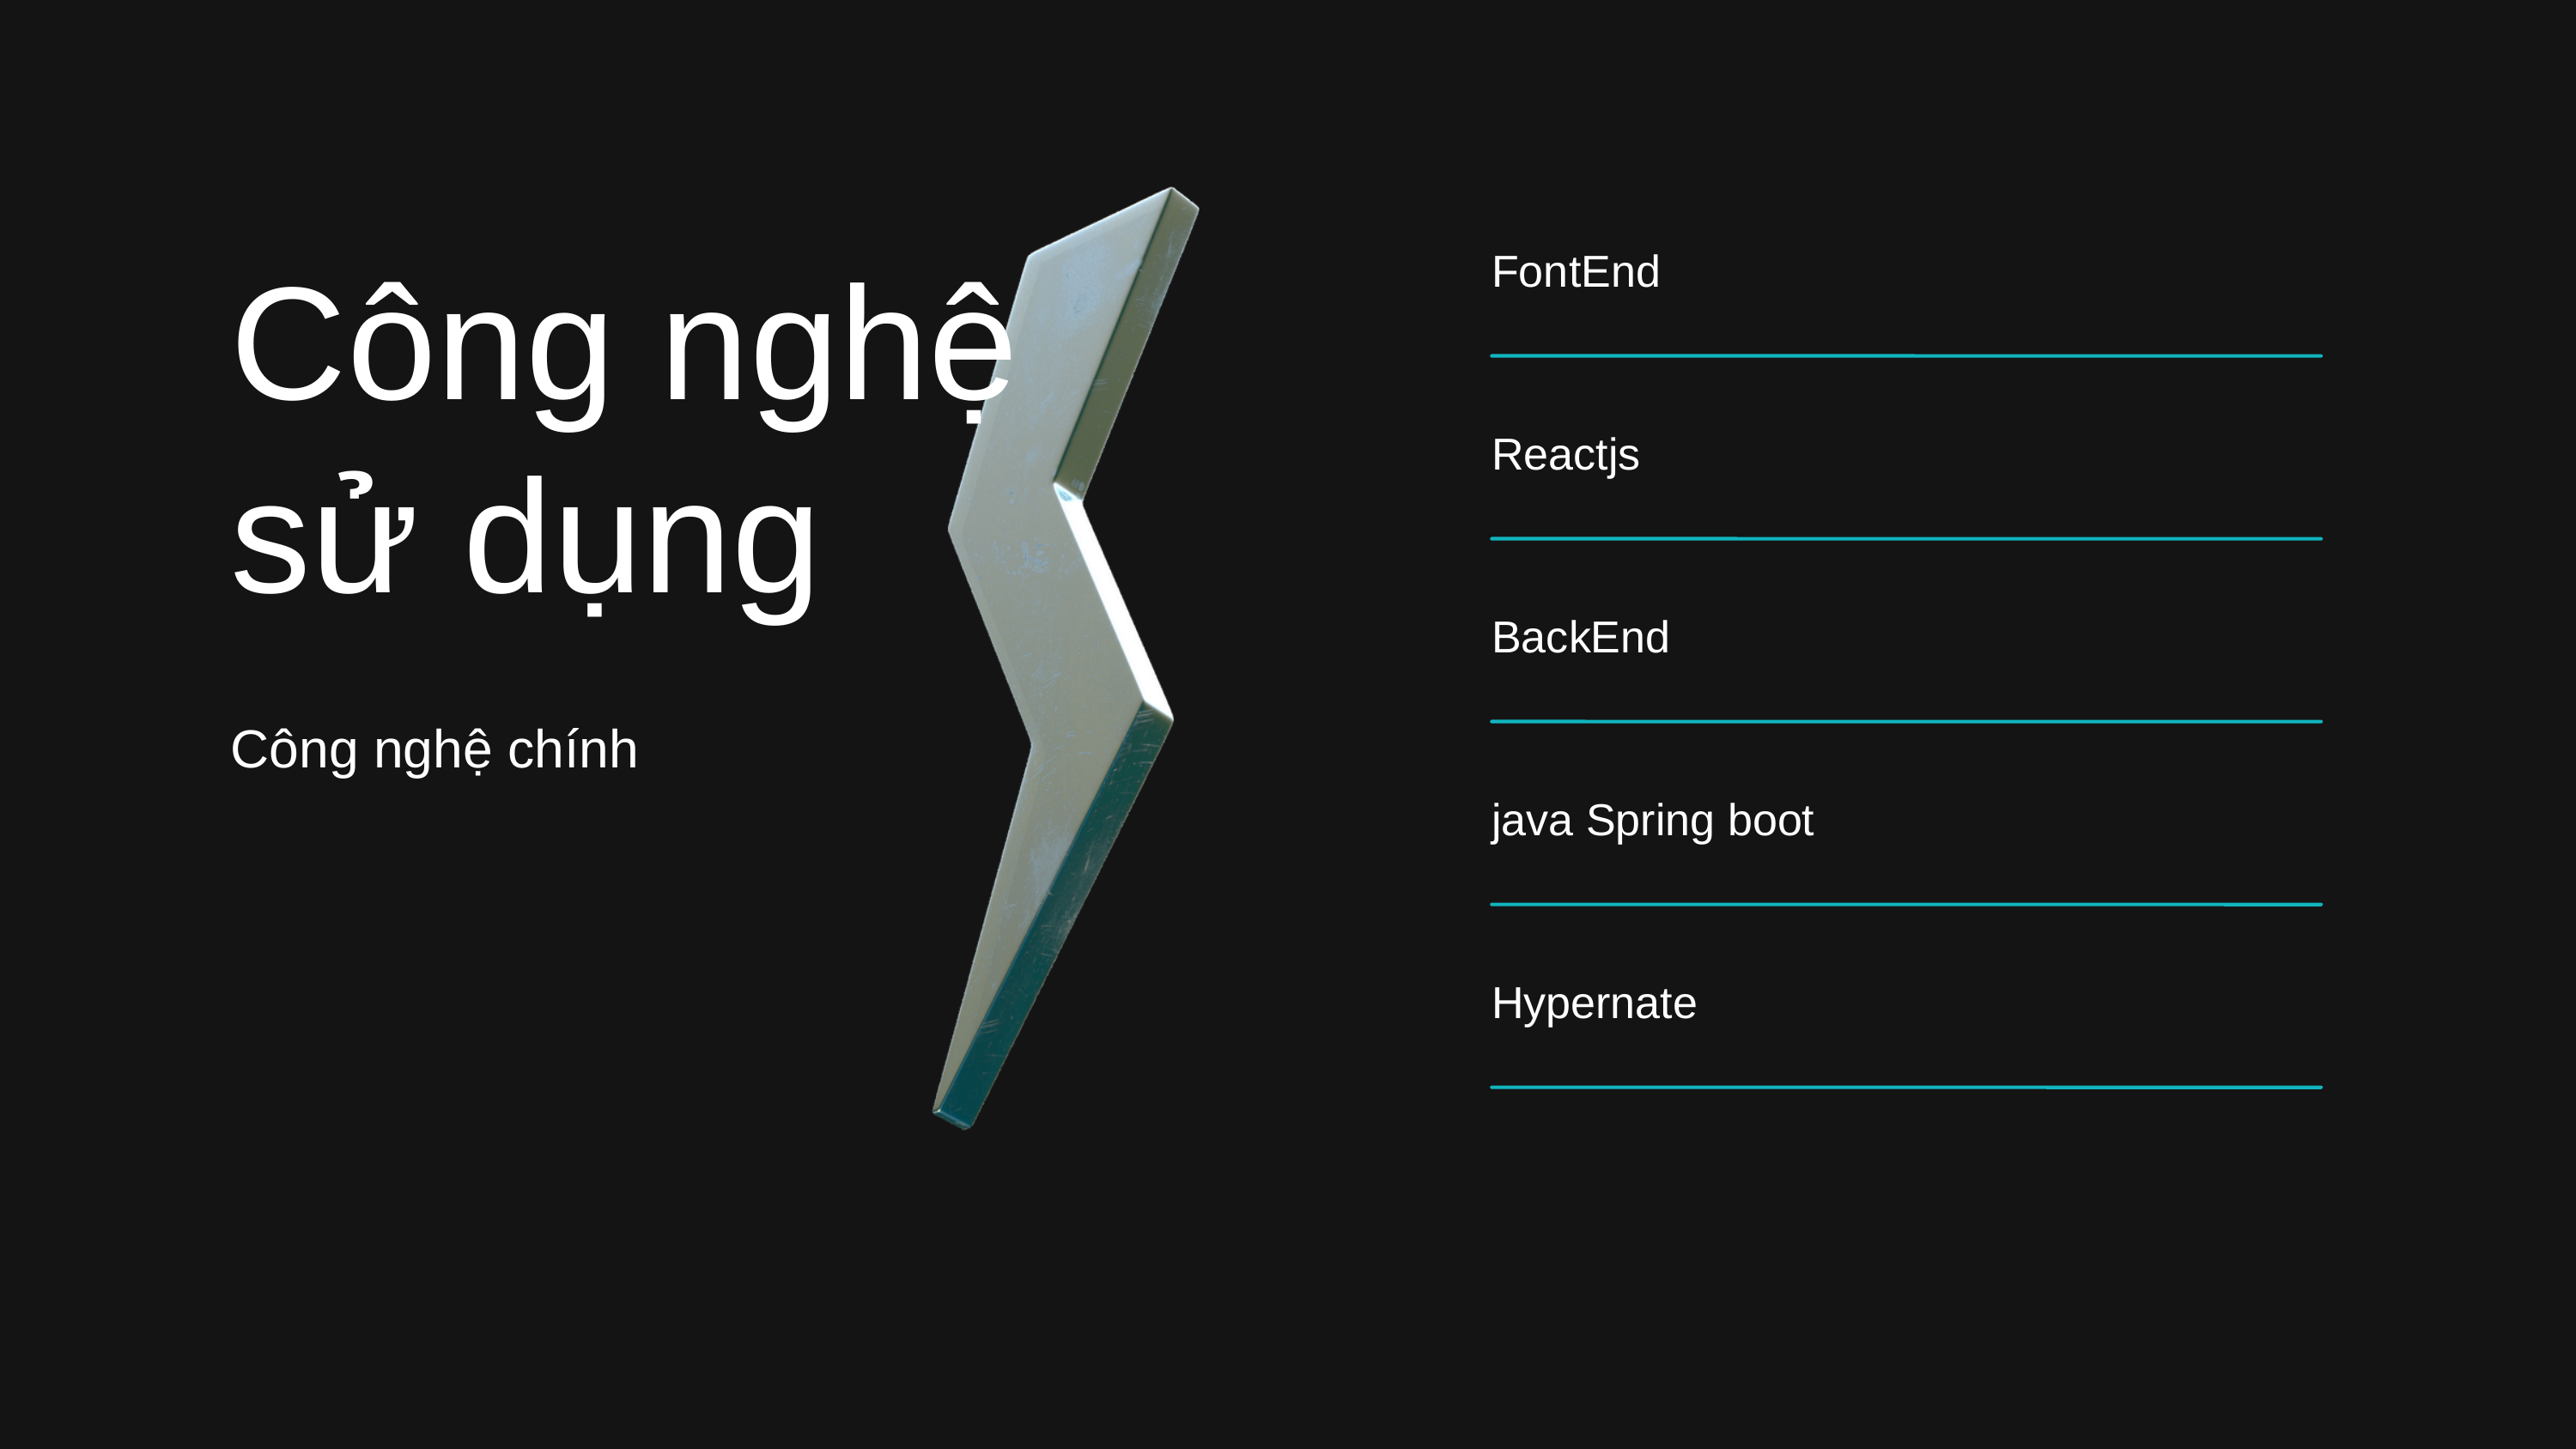

Công nghệ sử dụng
Công nghệ chính
FontEnd

Reactjs

BackEnd

java Spring boot

Hypernate